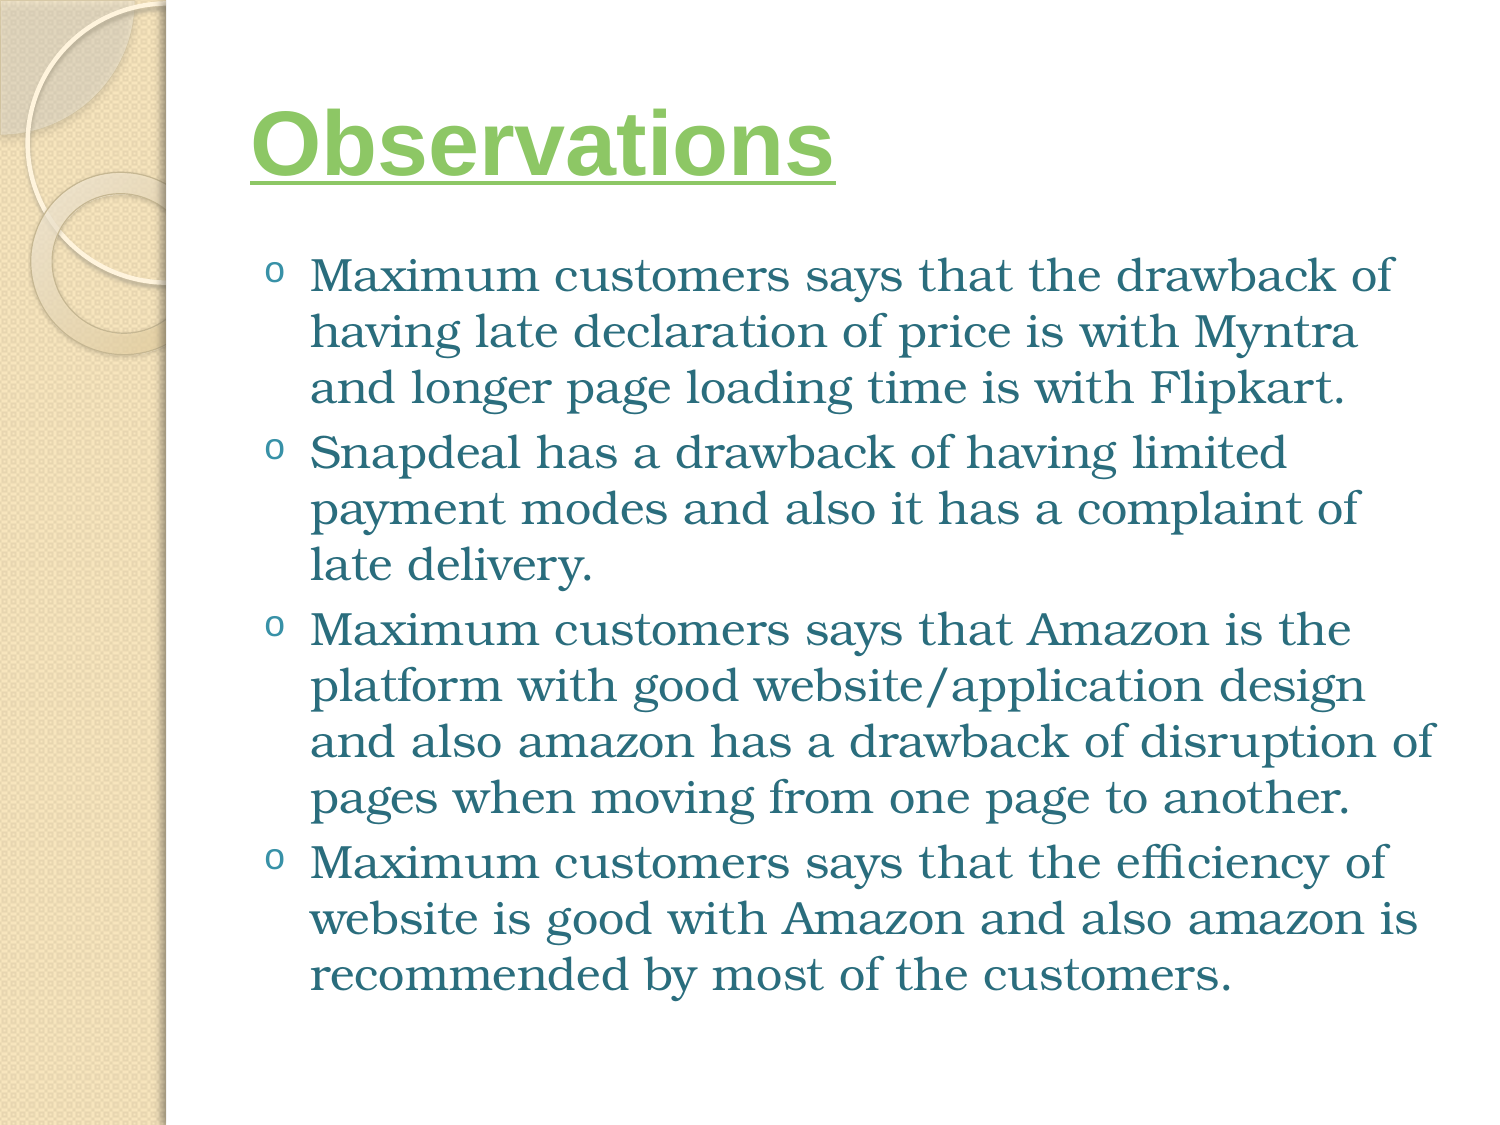

# Observations
Maximum customers says that the drawback of having late declaration of price is with Myntra and longer page loading time is with Flipkart.
Snapdeal has a drawback of having limited payment modes and also it has a complaint of late delivery.
Maximum customers says that Amazon is the platform with good website/application design and also amazon has a drawback of disruption of pages when moving from one page to another.
Maximum customers says that the efficiency of website is good with Amazon and also amazon is recommended by most of the customers.